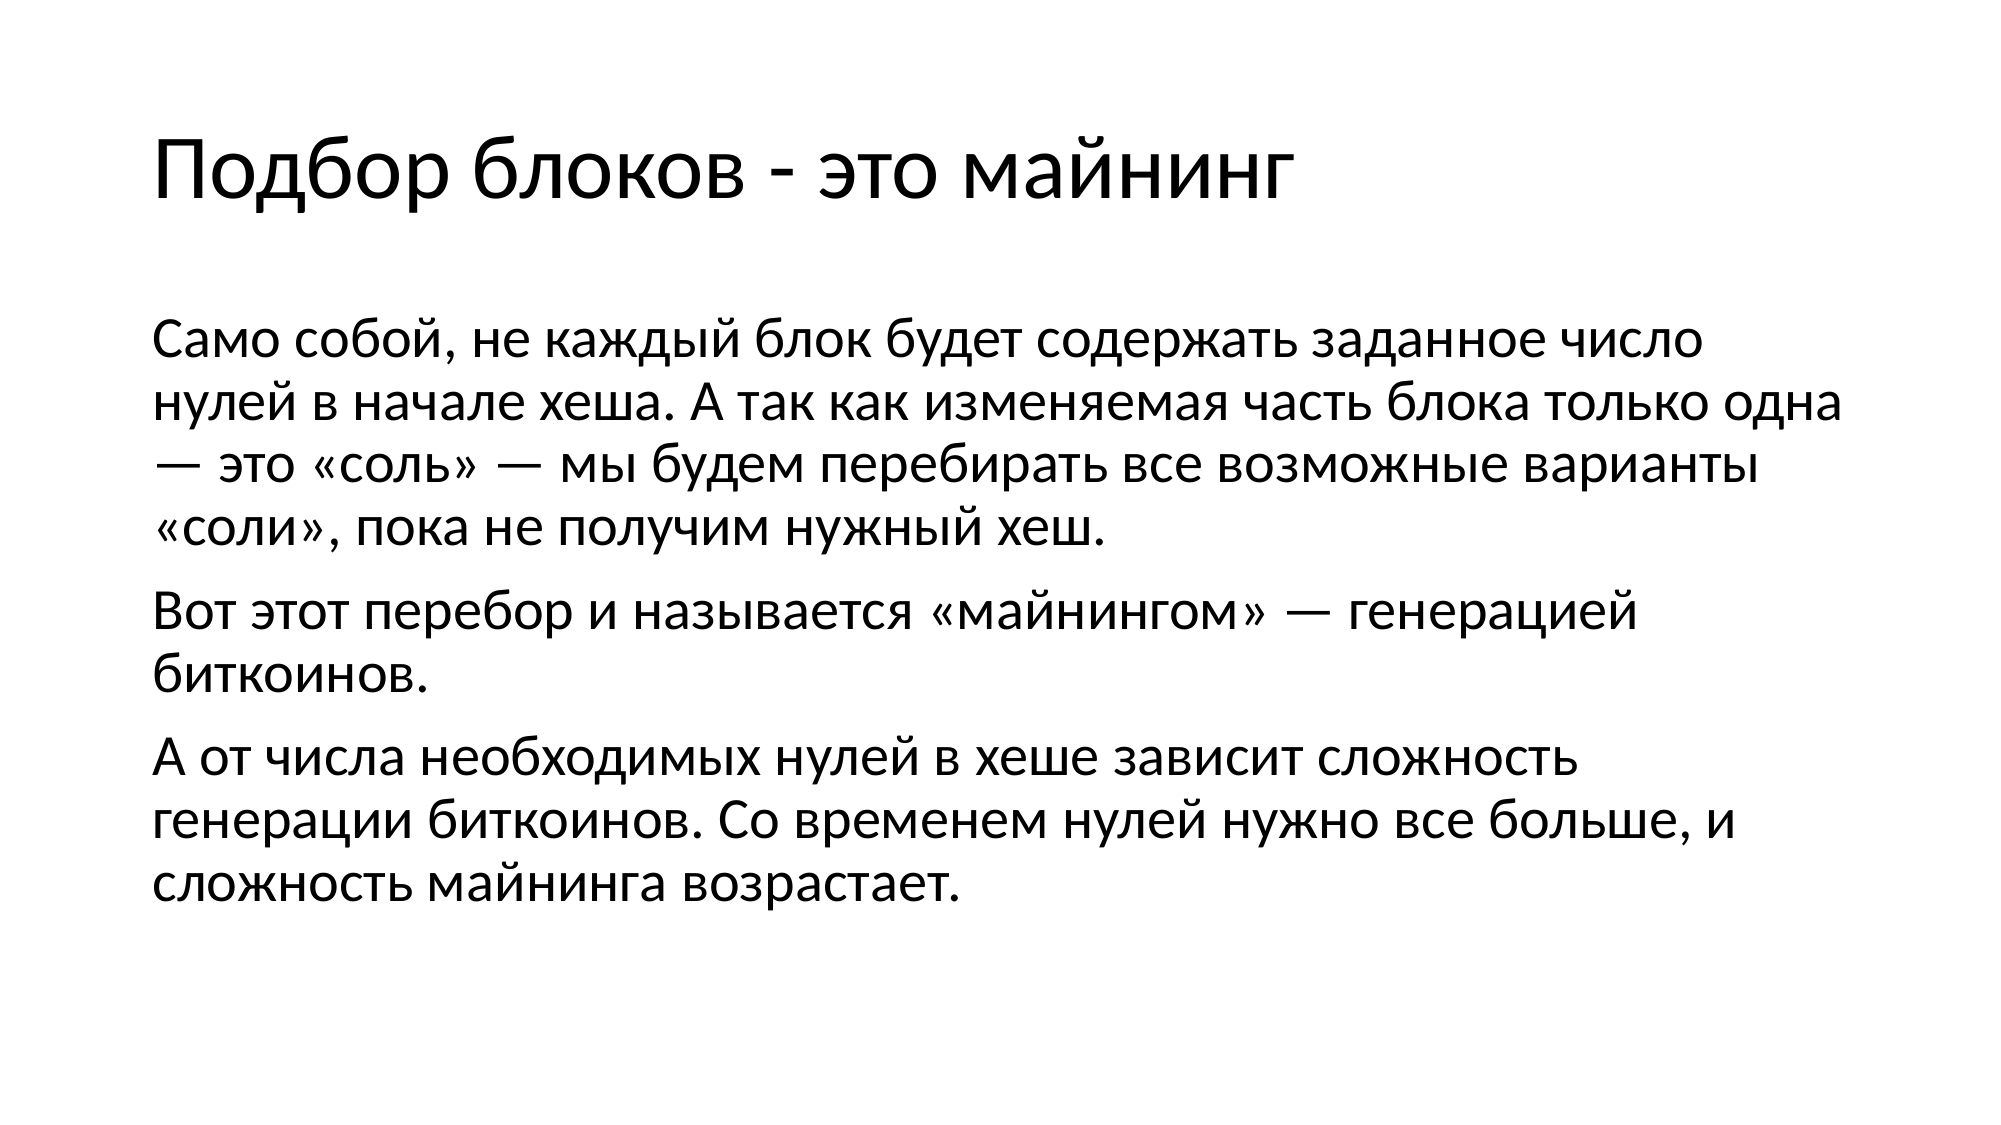

# Подбор блоков - это майнинг
Само собой, не каждый блок будет содержать заданное число нулей в начале хеша. А так как изменяемая часть блока только одна — это «соль» — мы будем перебирать все возможные варианты «соли», пока не получим нужный хеш.
Вот этот перебор и называется «майнингом» — генерацией биткоинов.
А от числа необходимых нулей в хеше зависит сложность генерации биткоинов. Со временем нулей нужно все больше, и сложность майнинга возрастает.